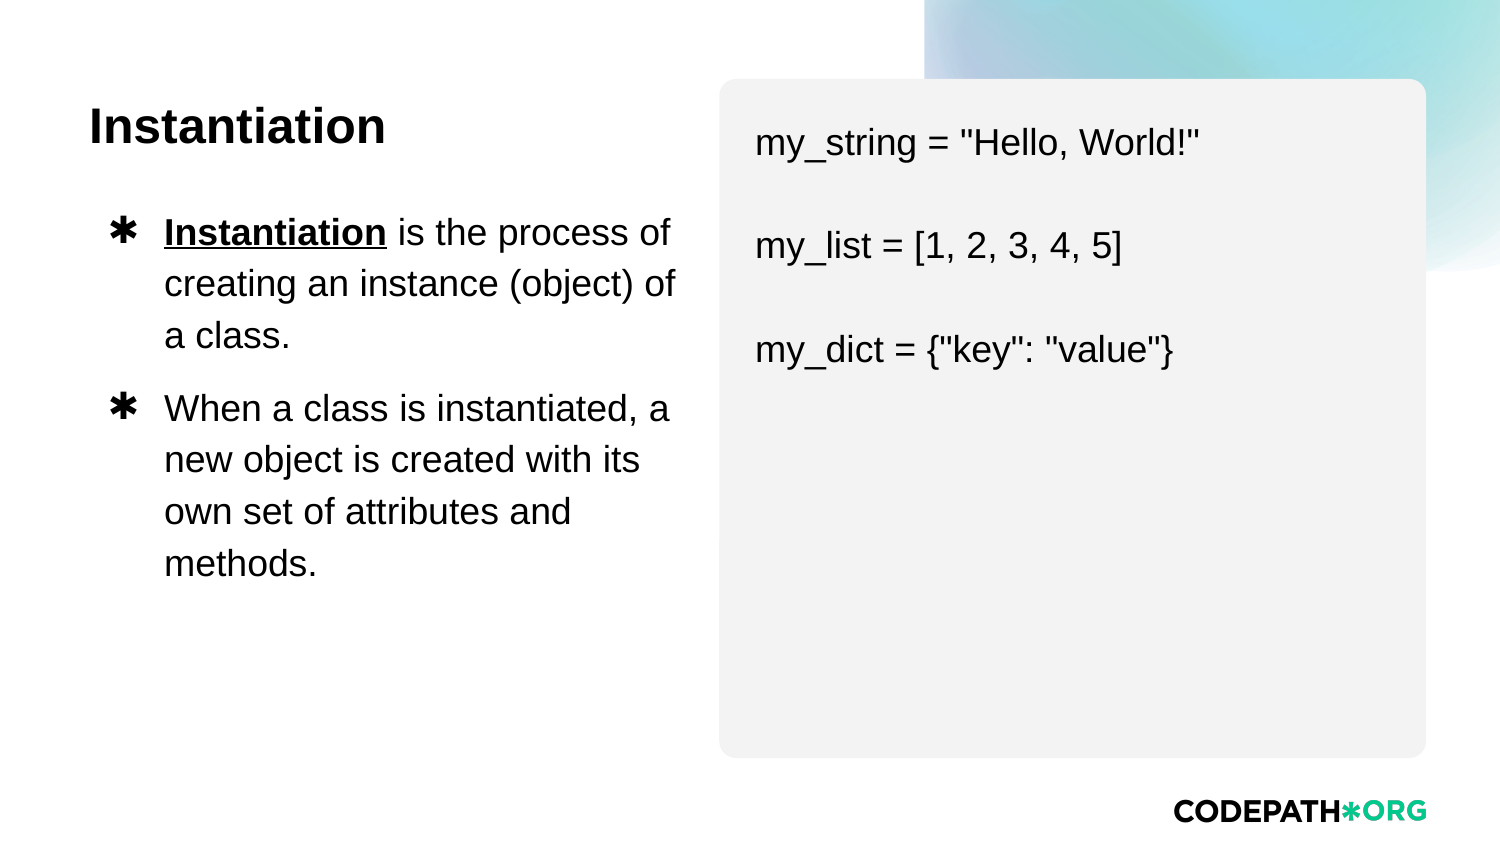

# Instantiation
my_string = "Hello, World!"

my_list = [1, 2, 3, 4, 5]

my_dict = {"key": "value"}
Instantiation is the process of creating an instance (object) of a class.
When a class is instantiated, a new object is created with its own set of attributes and methods.